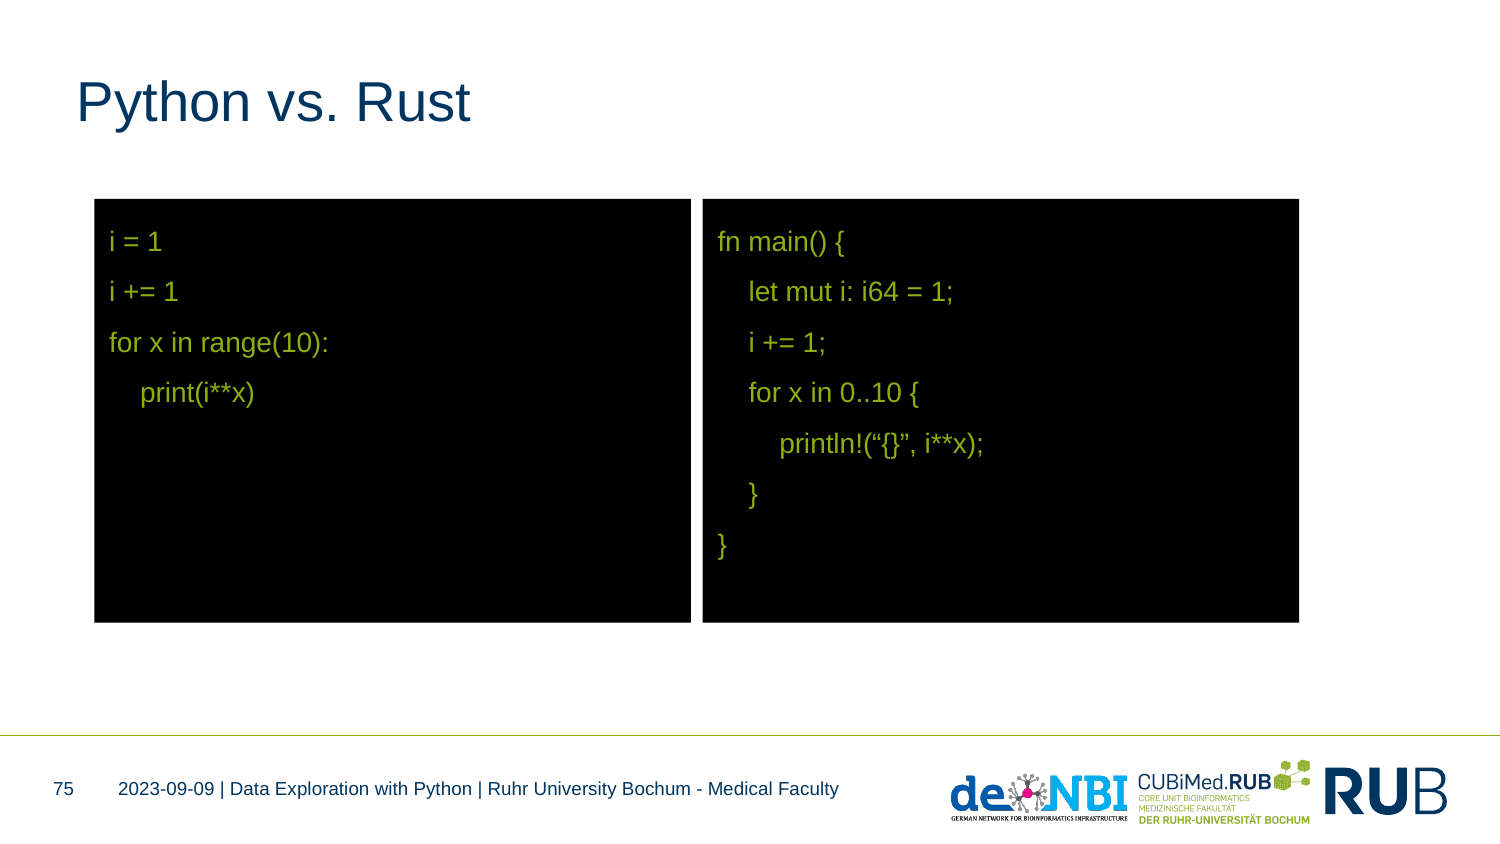

# Python vs. Rust

i = 1
i += 1
for x in range(10):
    print(i**x)

fn main() {
    let mut i: i64 = 1;
    i += 1;
    for x in 0..10 {
        println!(“{}”, i**x);
    }
}

75
2023-09-09 | Data Exploration with Python | Ruhr University Bochum - Medical Faculty